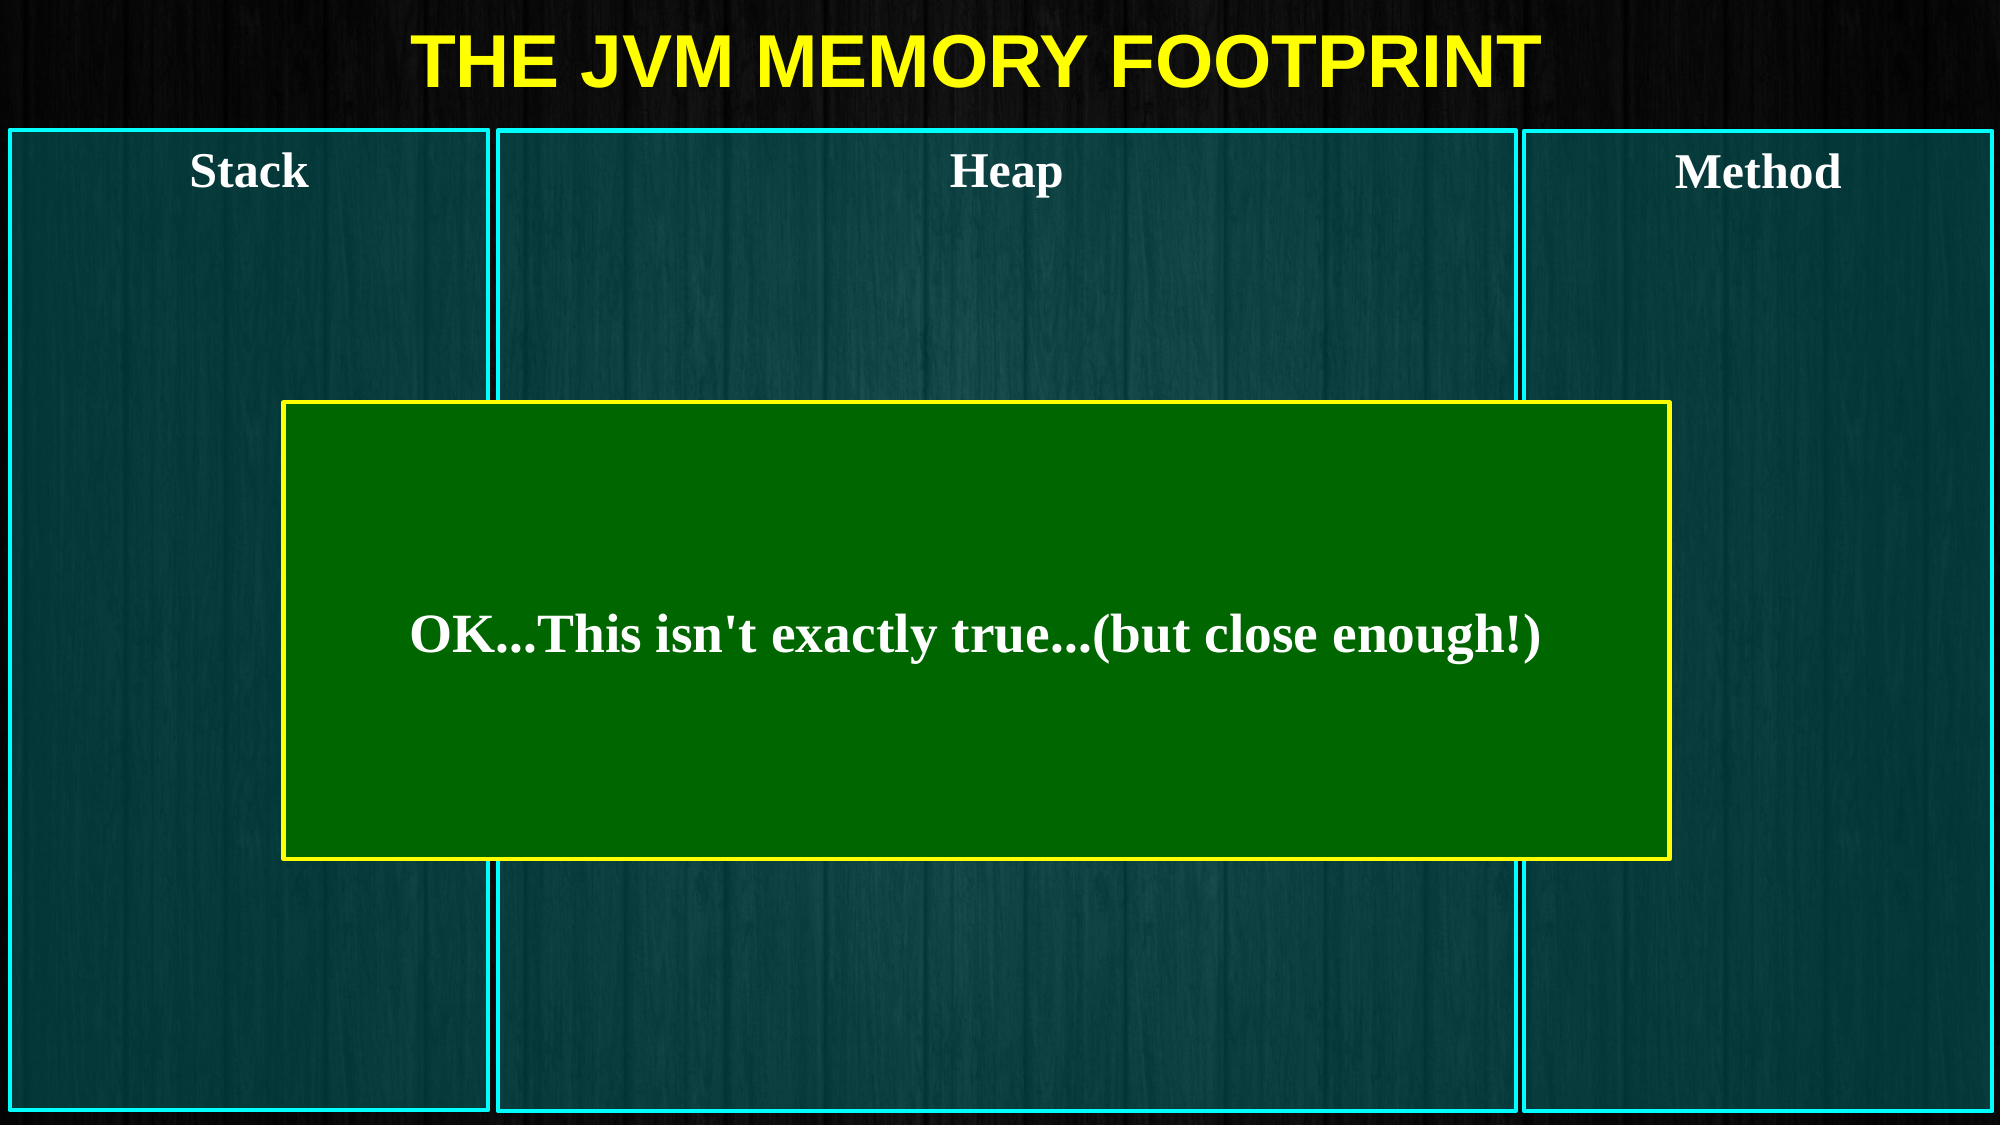

# The JVM memory footprint
Stack
Heap
Method
OK...This isn't exactly true...(but close enough!)